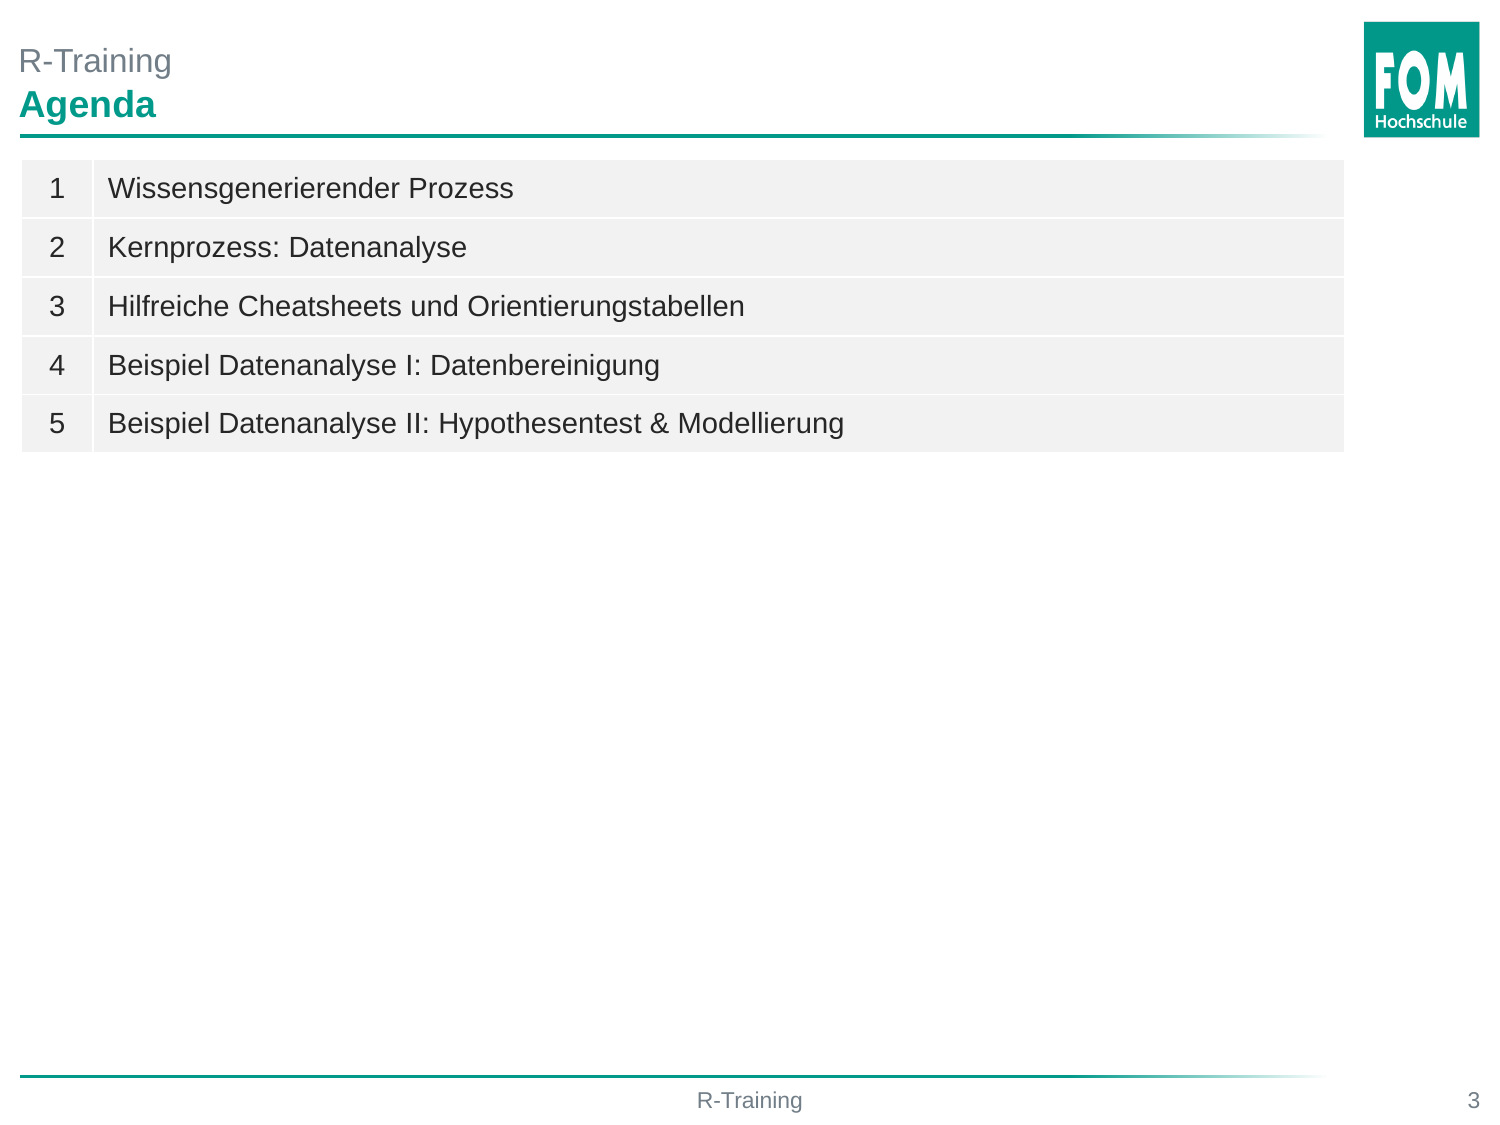

# R-Training
Agenda

| 1 | Wissensgenerierender Prozess |
| --- | --- |
| 2 | Kernprozess: Datenanalyse |
| 3 | Hilfreiche Cheatsheets und Orientierungstabellen |
| 4 | Beispiel Datenanalyse I: Datenbereinigung |
| 5 | Beispiel Datenanalyse II: Hypothesentest & Modellierung |
R-Training
3